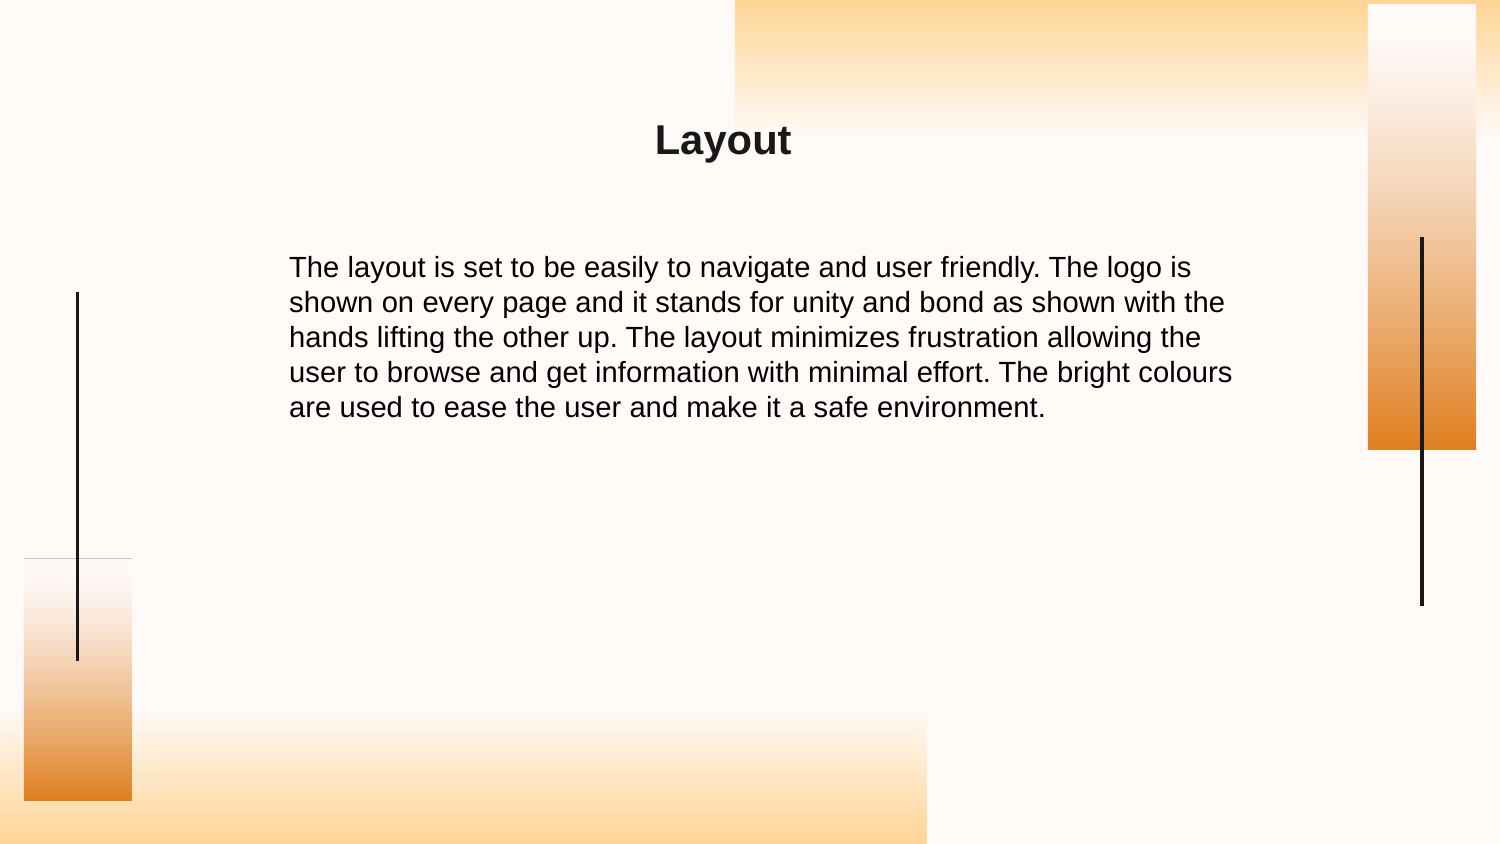

# Layout
The layout is set to be easily to navigate and user friendly. The logo is shown on every page and it stands for unity and bond as shown with the hands lifting the other up. The layout minimizes frustration allowing the user to browse and get information with minimal effort. The bright colours are used to ease the user and make it a safe environment.